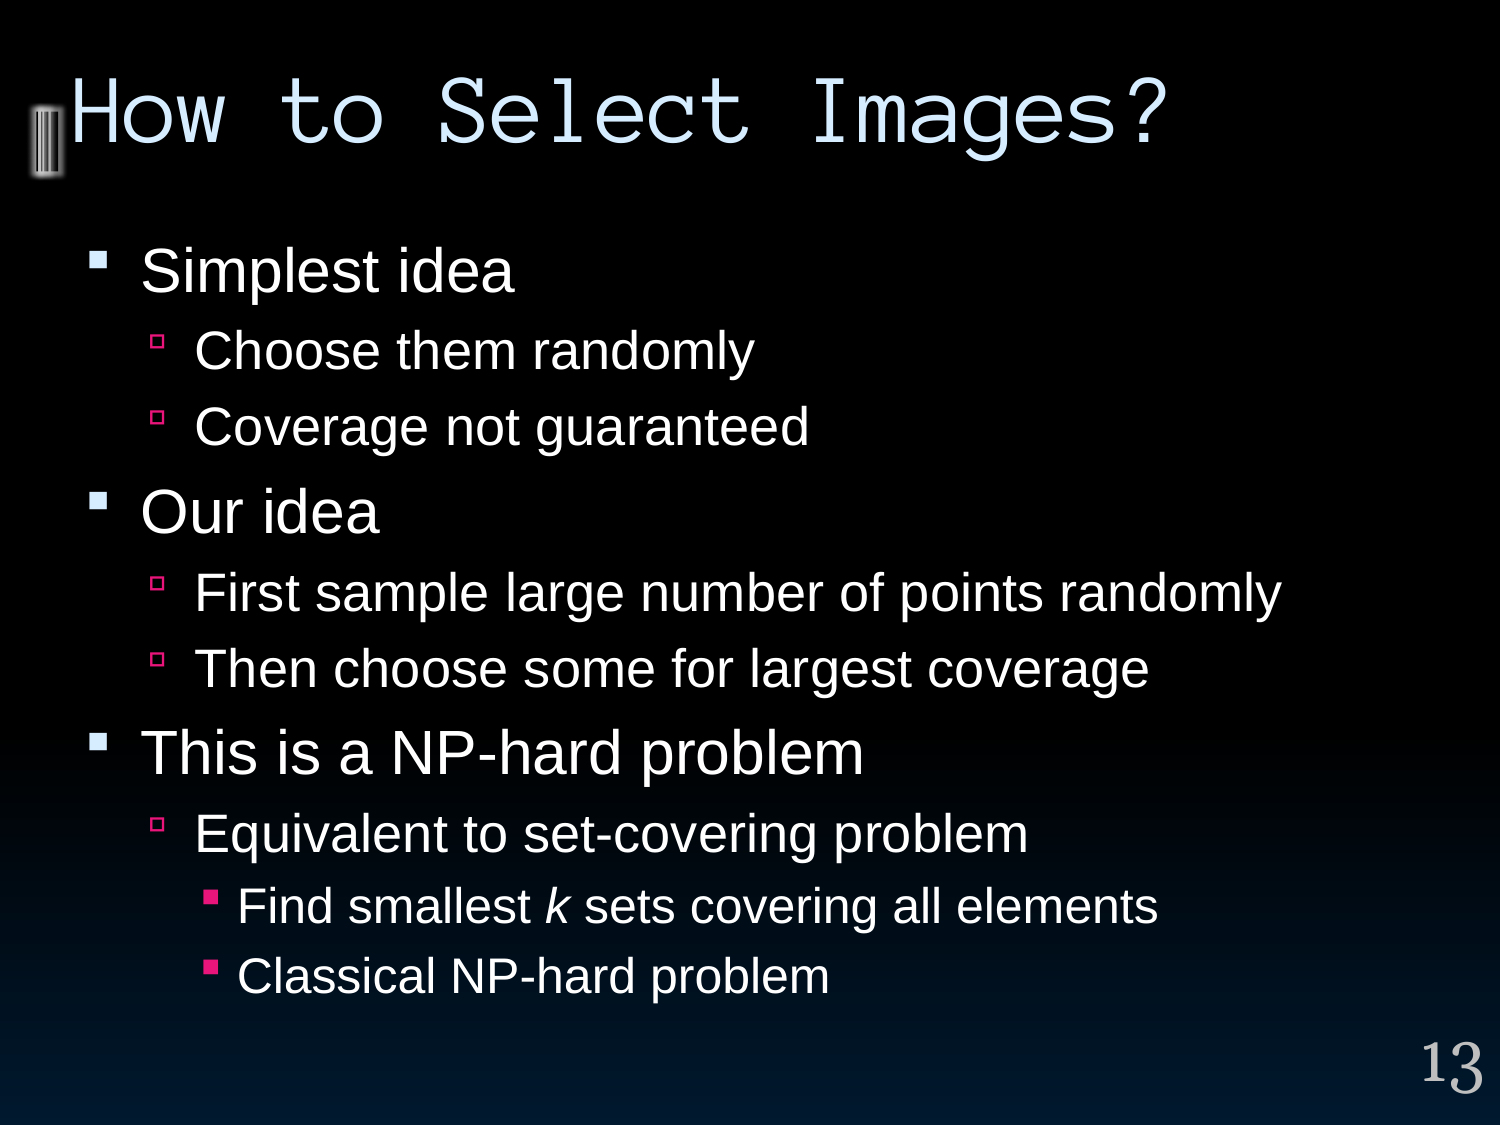

# How to Select Images?
Simplest idea
Choose them randomly
Coverage not guaranteed
Our idea
First sample large number of points randomly
Then choose some for largest coverage
This is a NP-hard problem
Equivalent to set-covering problem
Find smallest k sets covering all elements
Classical NP-hard problem

13